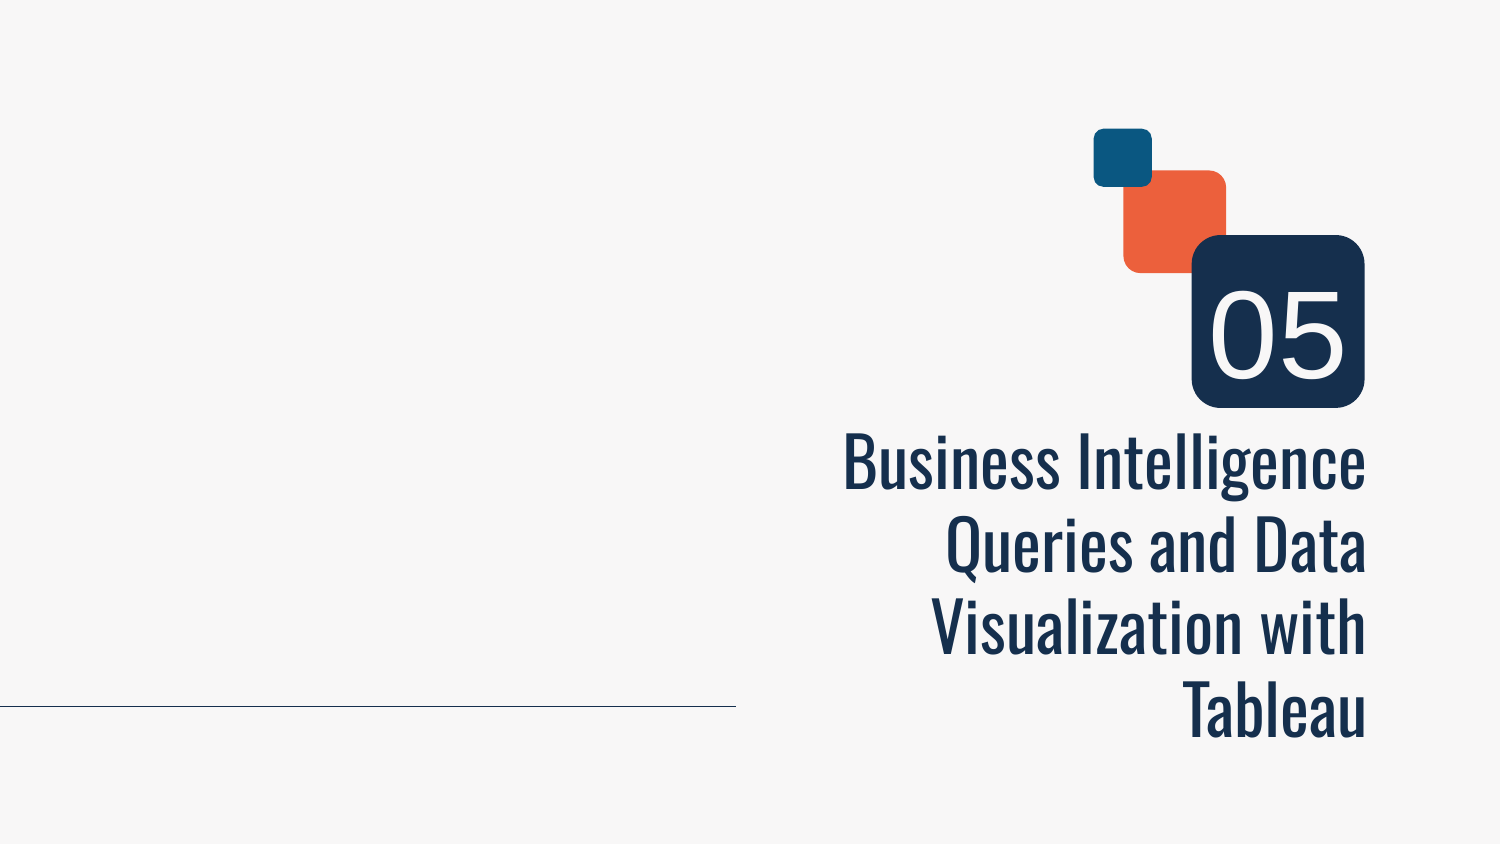

05
# Business Intelligence Queries and Data Visualization with Tableau